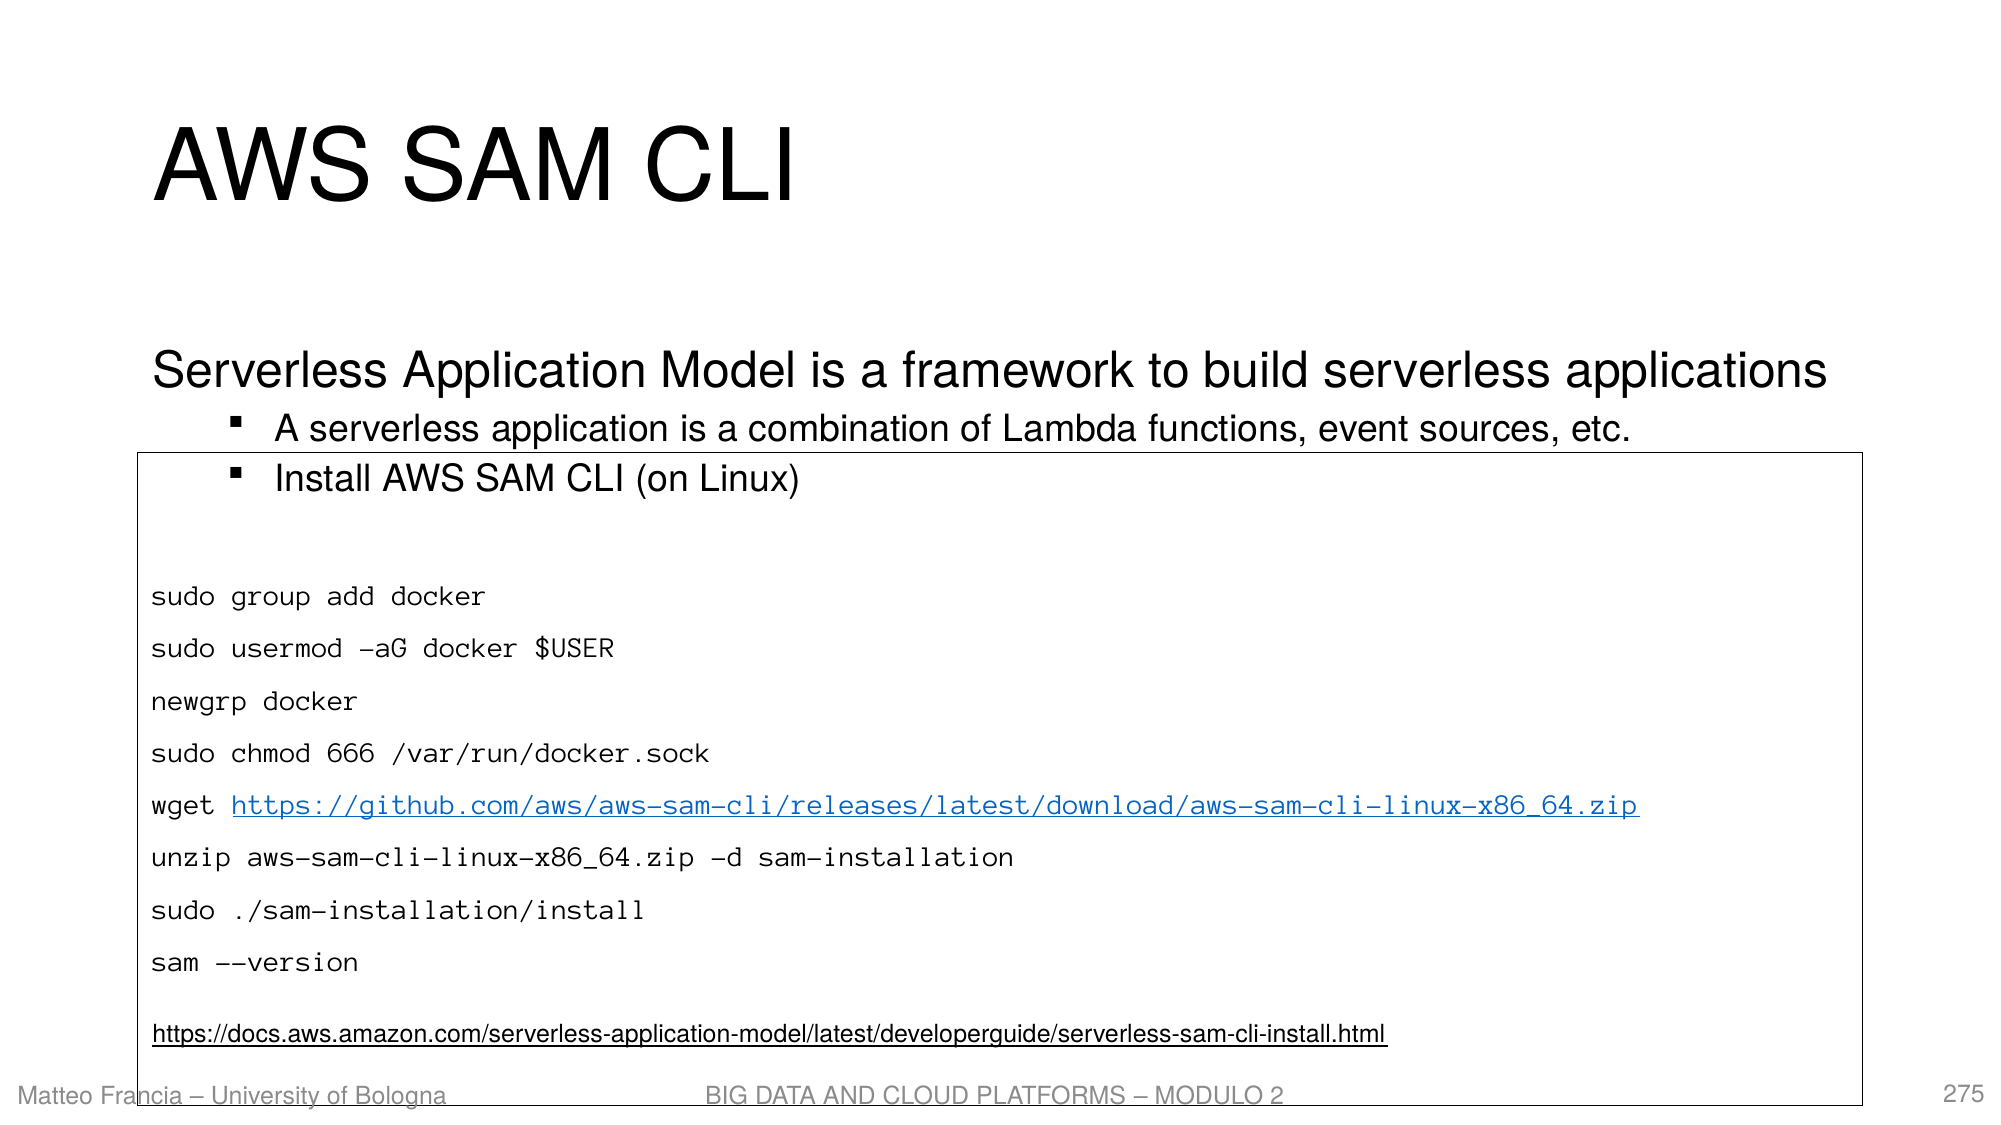

# AWS SAM CLI
Serverless Application Model is a framework to build serverless applications
A serverless application is a combination of Lambda functions, event sources, etc.
Install AWS SAM CLI (on Linux)
sudo group add docker
sudo usermod –aG docker $USER
newgrp docker
sudo chmod 666 /var/run/docker.sock
wget https://github.com/aws/aws-sam-cli/releases/latest/download/aws-sam-cli-linux-x86_64.zip
unzip aws-sam-cli-linux-x86_64.zip -d sam-installation
sudo ./sam-installation/install
sam --version
https://docs.aws.amazon.com/serverless-application-model/latest/developerguide/serverless-sam-cli-install.html
275
Matteo Francia – University of Bologna